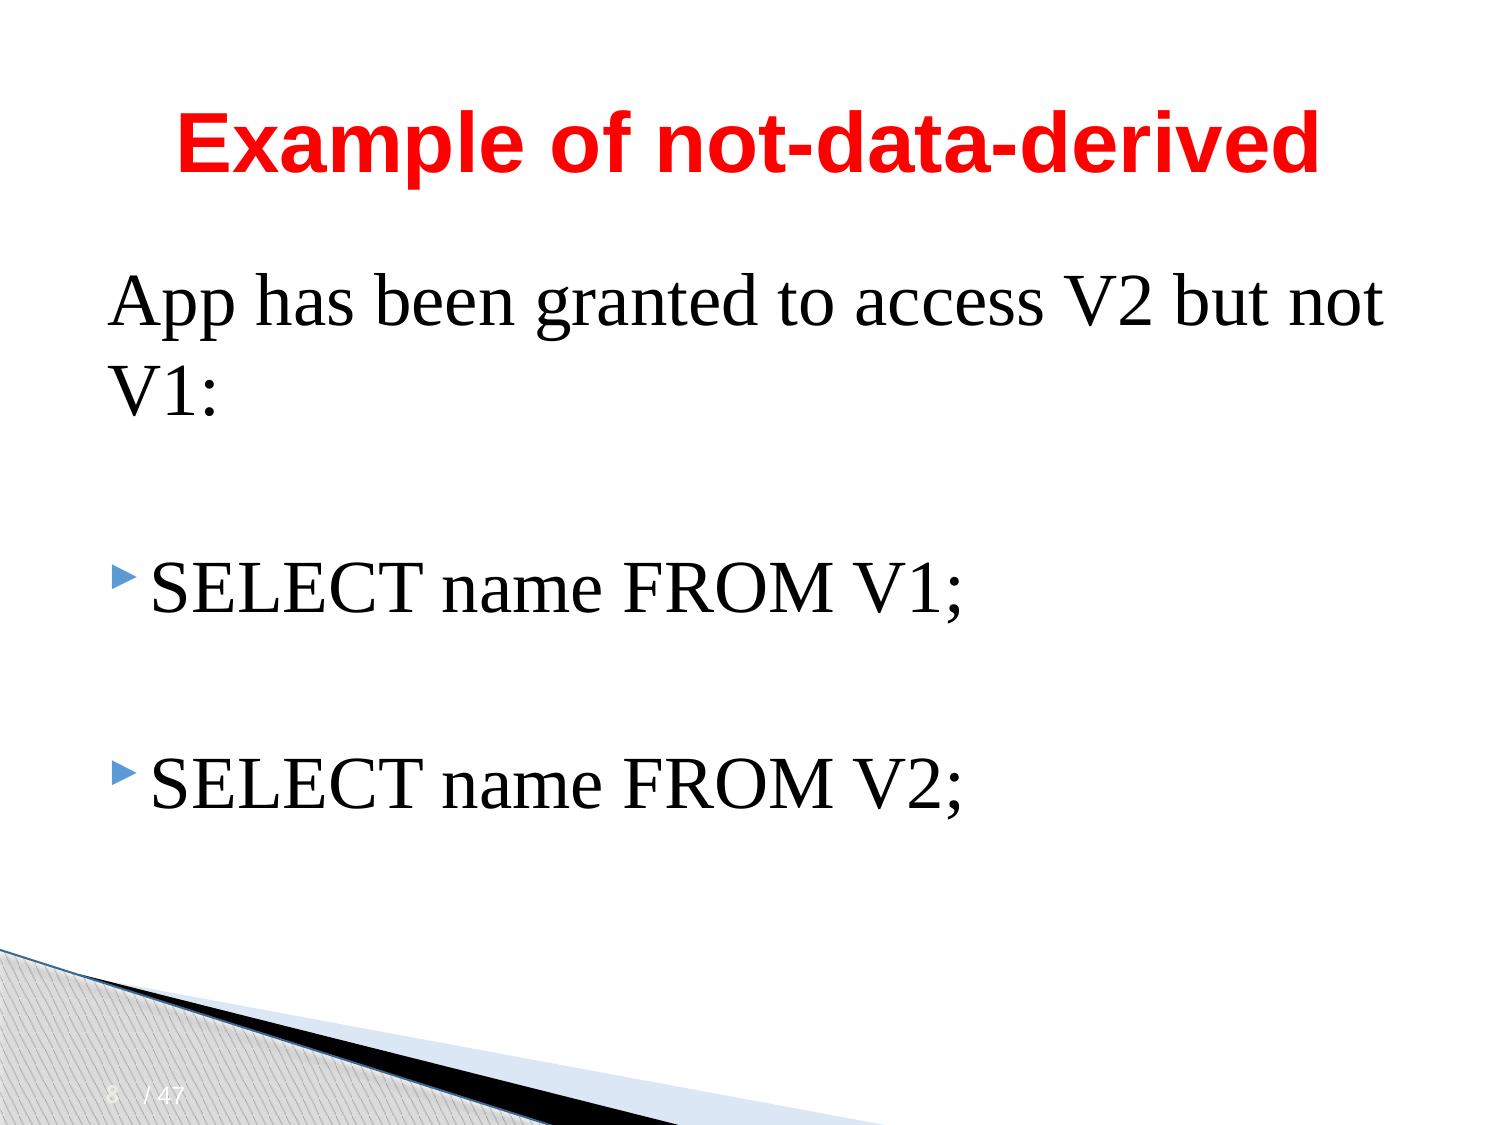

# Example of not-data-derived
App has been granted to access V2 but not V1:

SELECT name FROM V1;

SELECT name FROM V2;

8